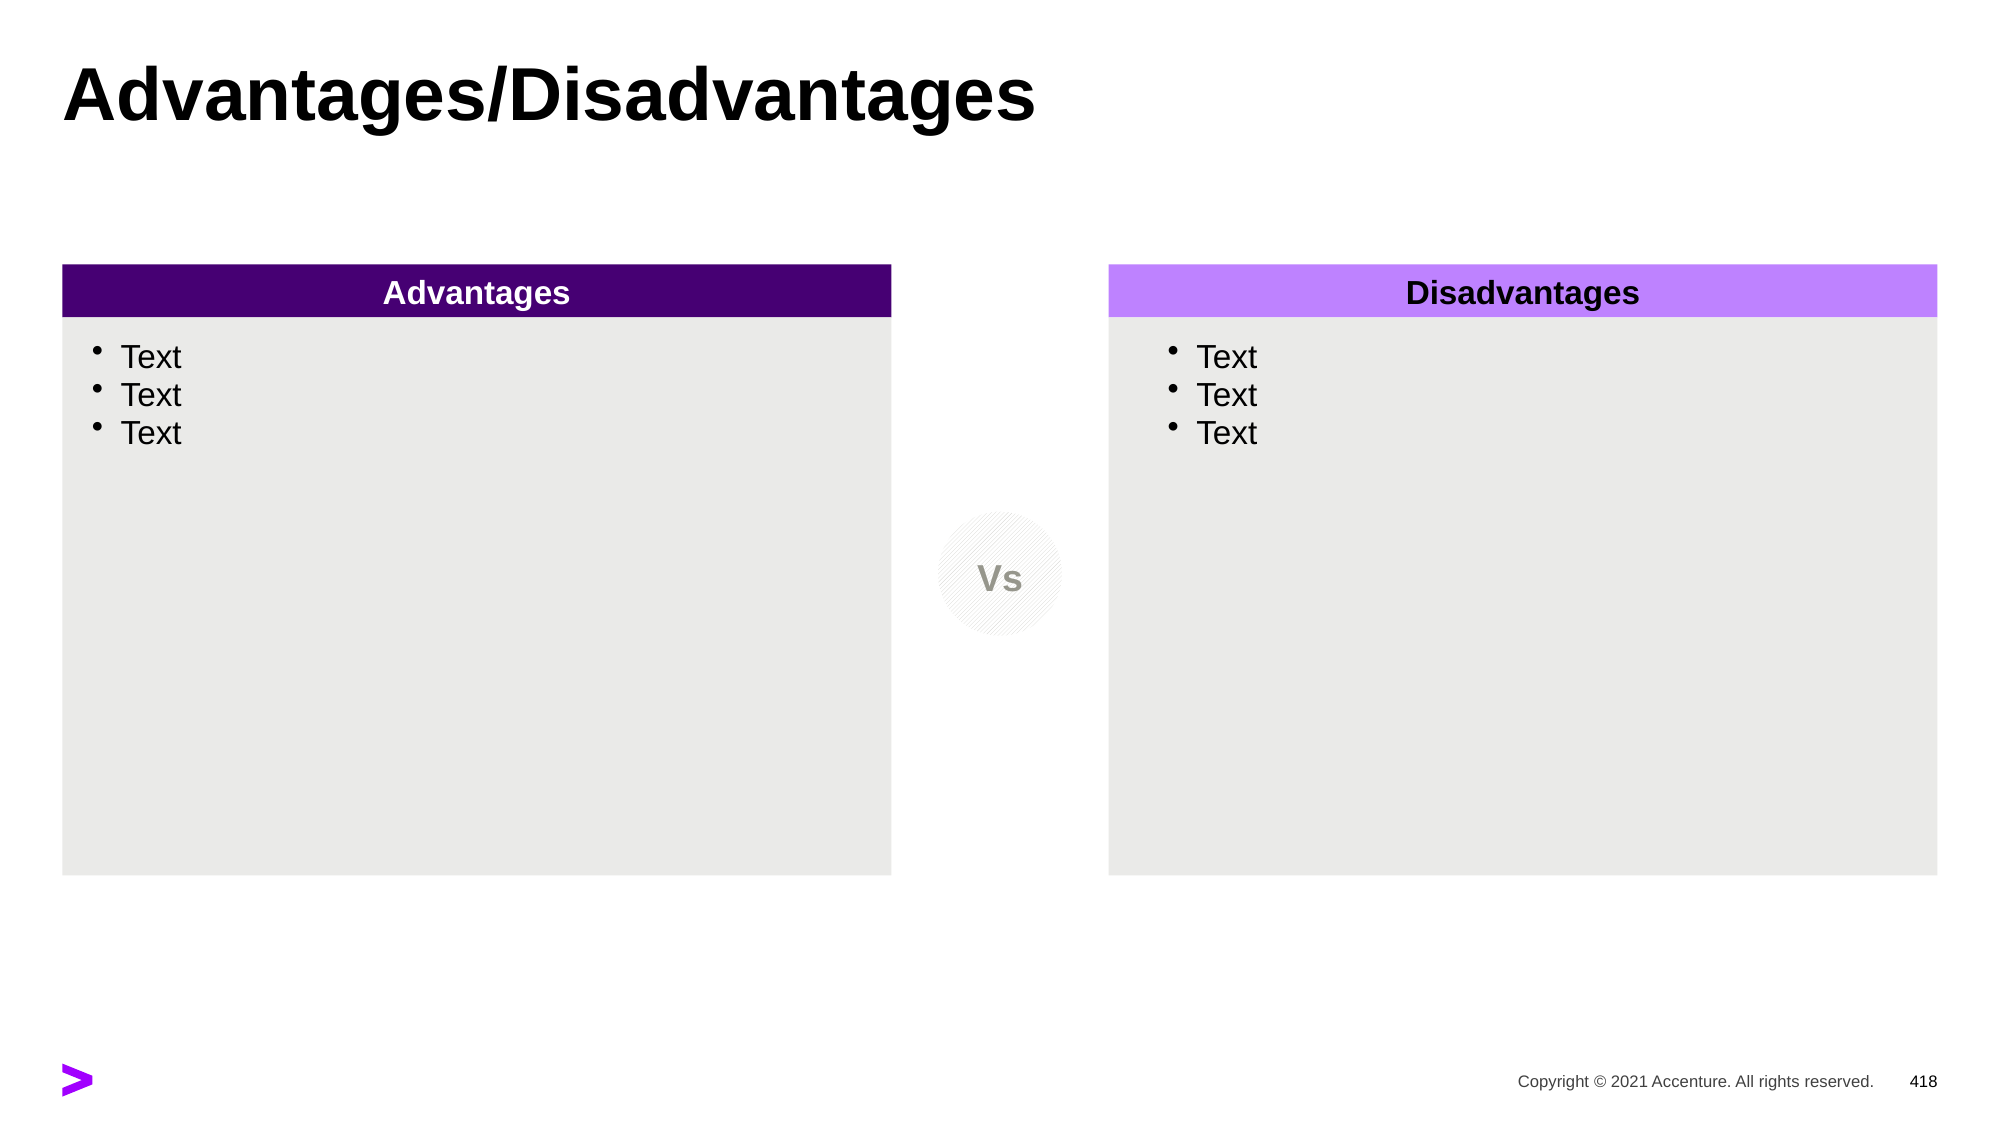

# Advantages/Disadvantages
Advantages
Text
Text
Text
Disadvantages
Text
Text
Text
Vs
Copyright © 2021 Accenture. All rights reserved.
418